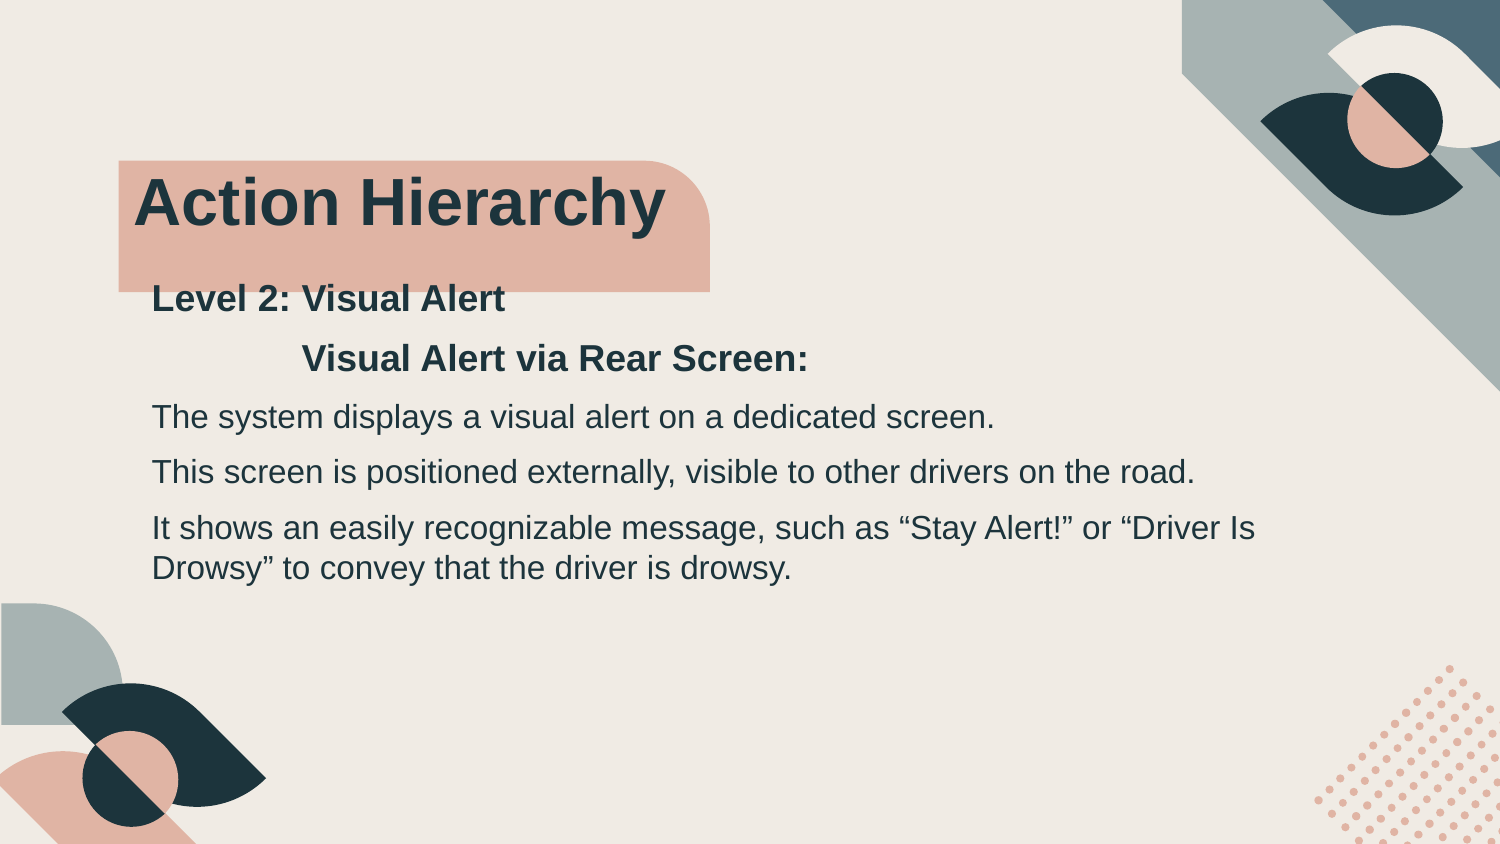

Action Hierarchy

Level 2: Visual Alert
	Visual Alert via Rear Screen:
The system displays a visual alert on a dedicated screen.
This screen is positioned externally, visible to other drivers on the road.
It shows an easily recognizable message, such as “Stay Alert!” or “Driver Is Drowsy” to convey that the driver is drowsy.